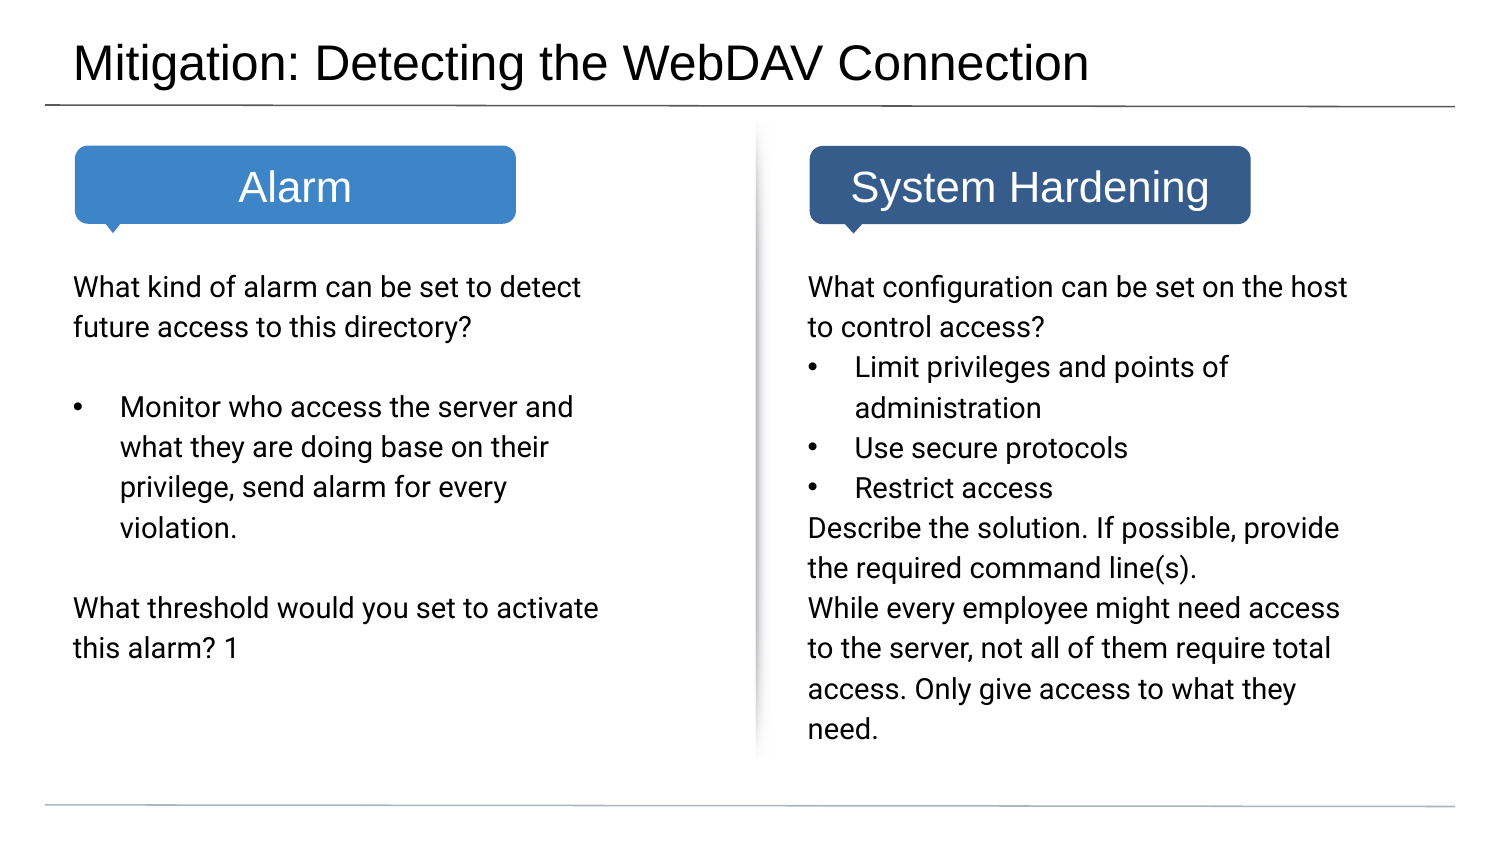

# Mitigation: Detecting the WebDAV Connection
What kind of alarm can be set to detect future access to this directory?

Monitor who access the server and what they are doing base on their privilege, send alarm for every violation.

What threshold would you set to activate this alarm? 1

What configuration can be set on the host to control access?
Limit privileges and points of administration
Use secure protocols
Restrict access
Describe the solution. If possible, provide the required command line(s).
While every employee might need access to the server, not all of them require total access. Only give access to what they need.